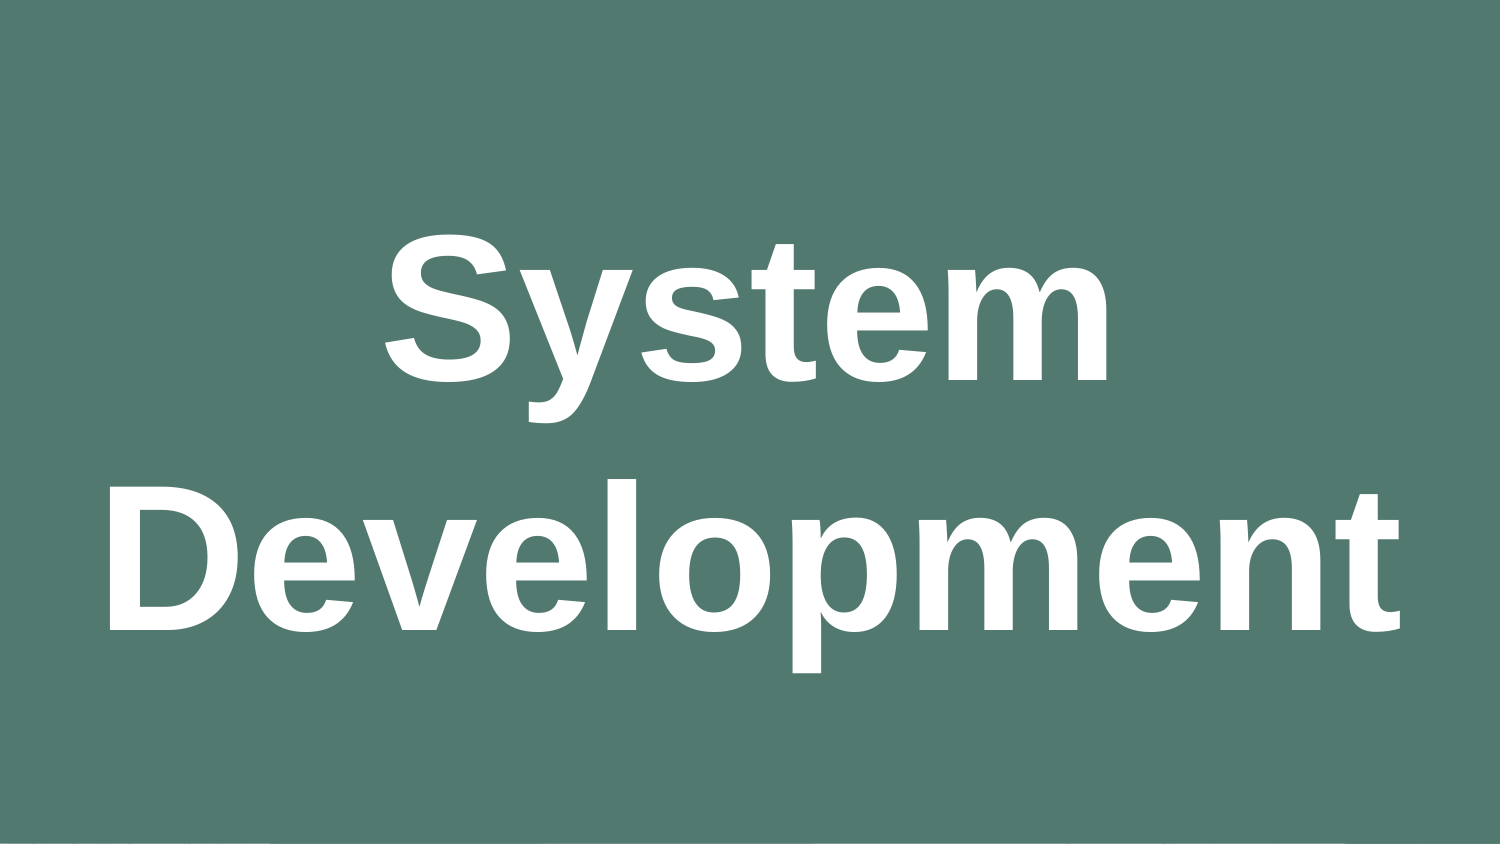

System Development
Cost
& Sales
Future
Work
Agenda